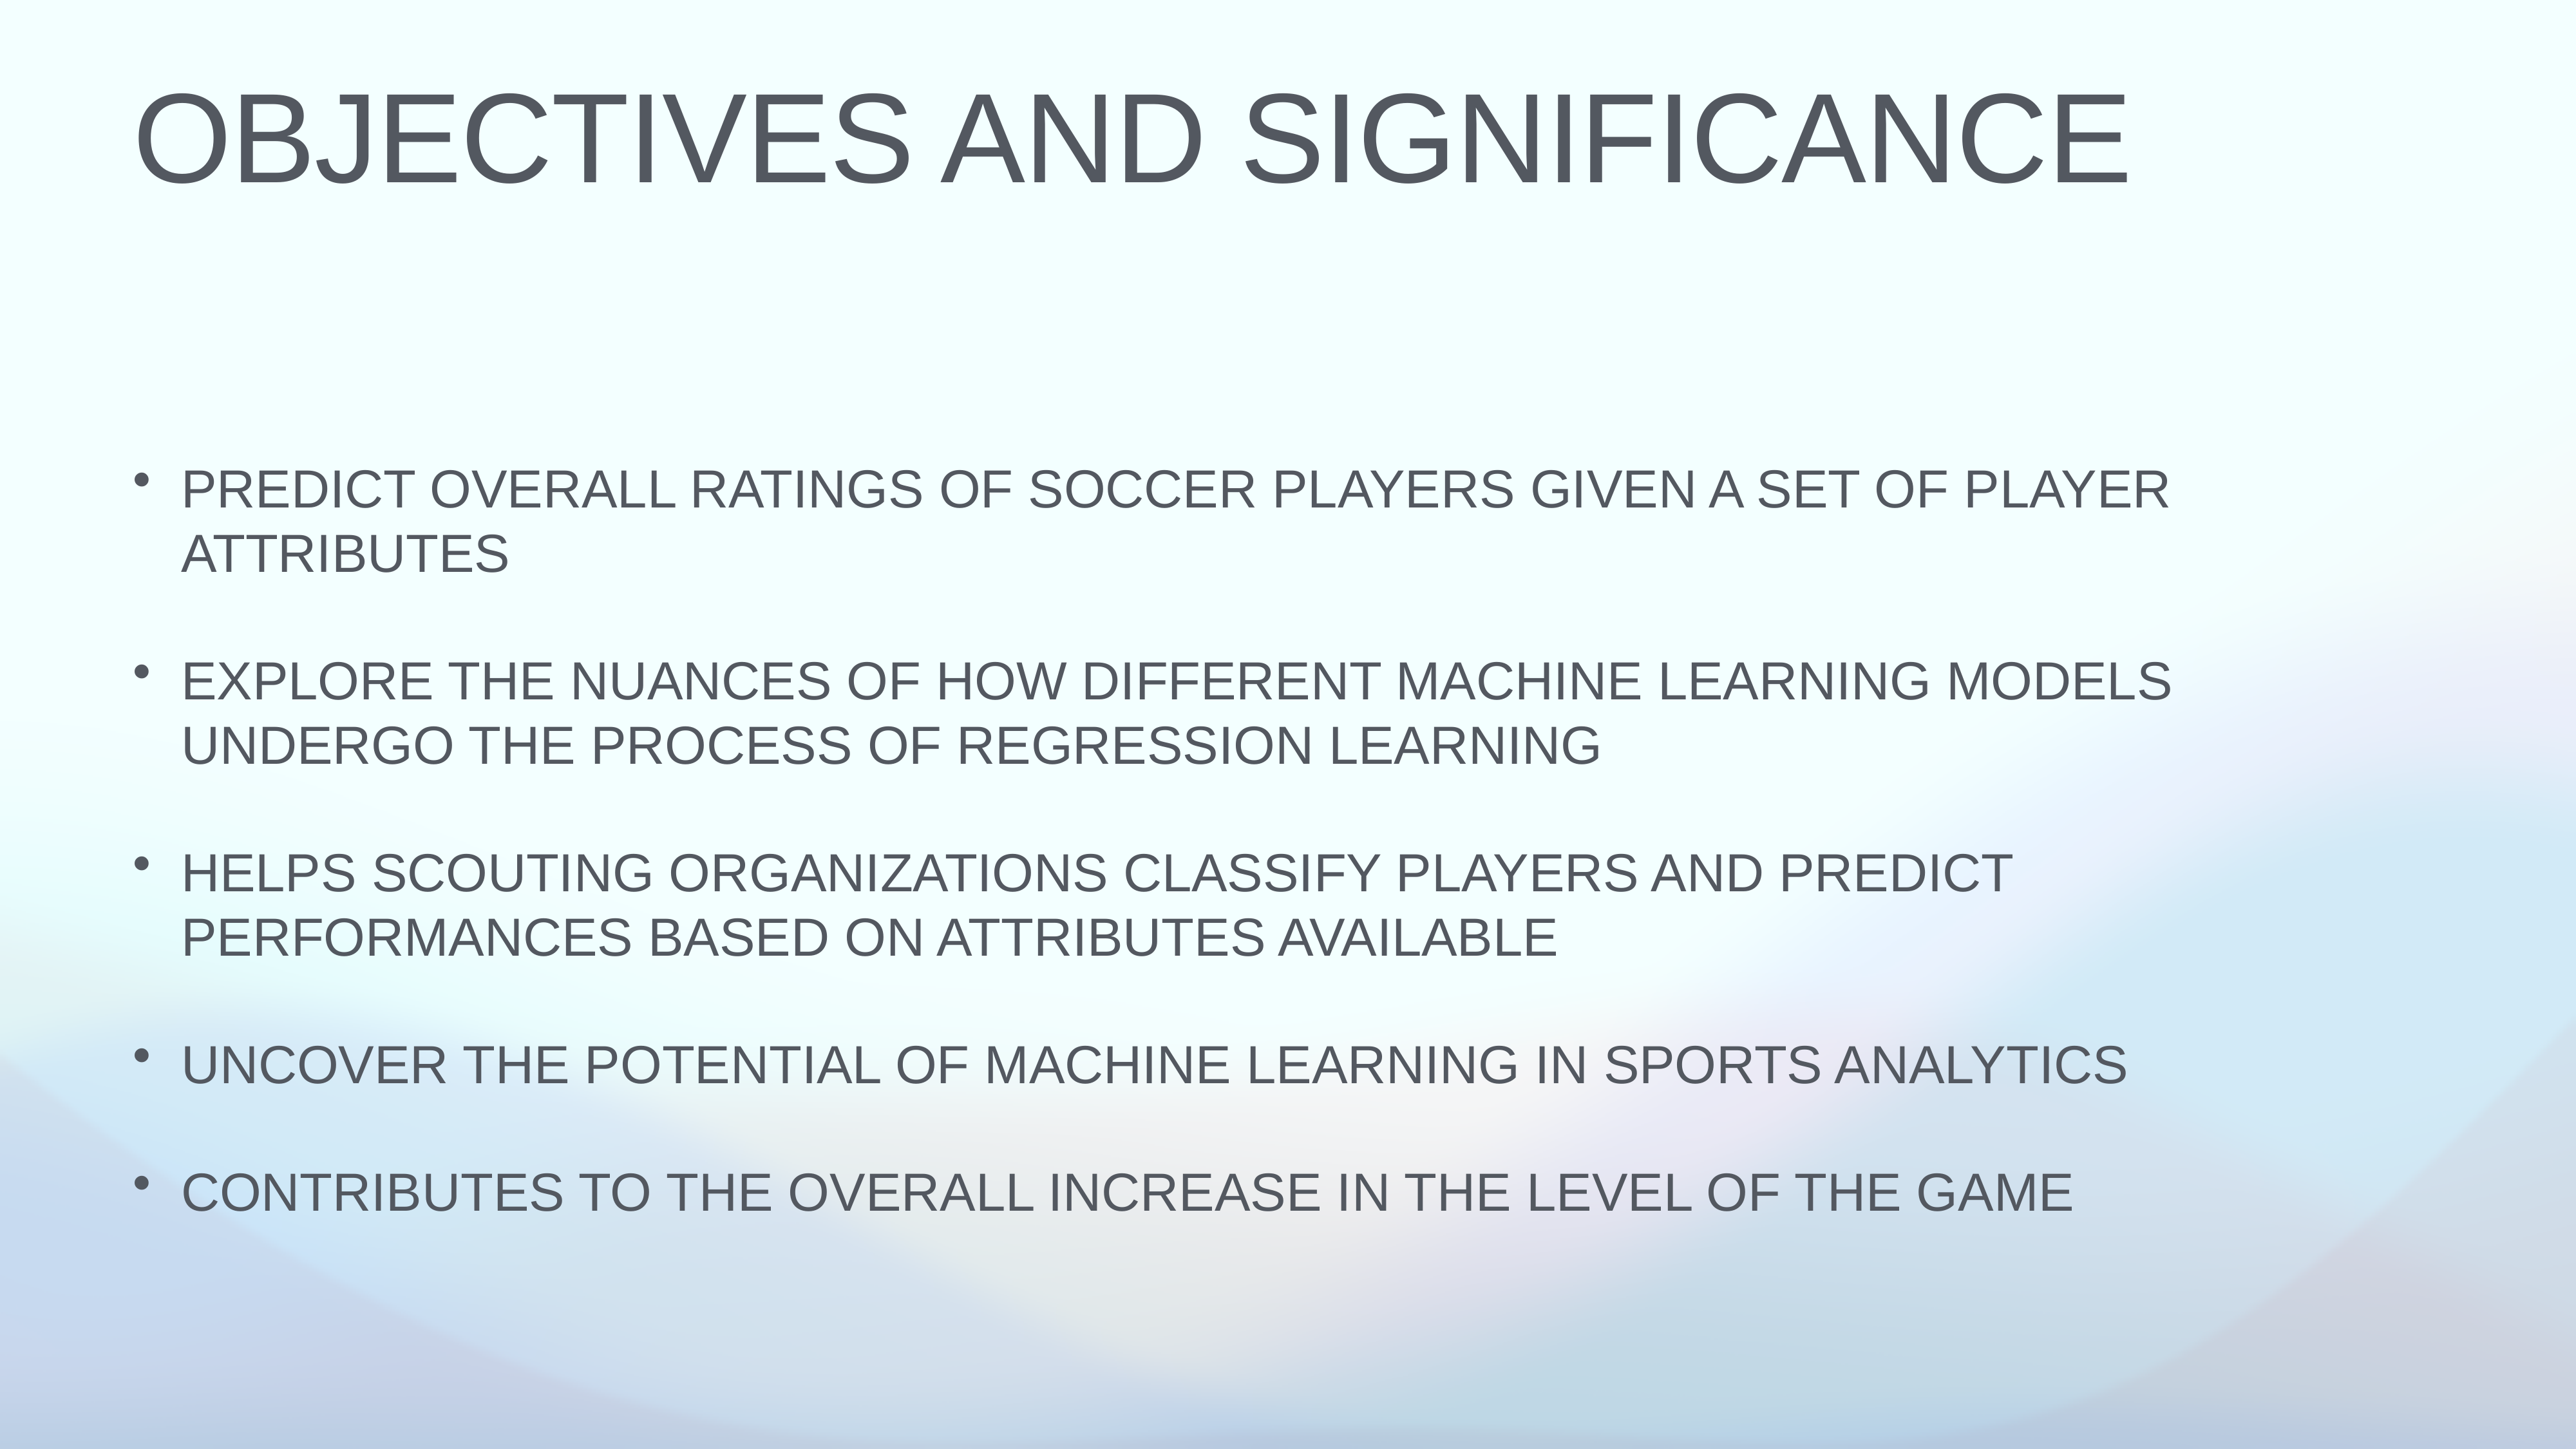

# OBJECTIVES AND SIGNIFICANCE
PREDICT OVERALL RATINGS OF SOCCER PLAYERS GIVEN A SET OF PLAYER ATTRIBUTES
EXPLORE THE NUANCES OF HOW DIFFERENT MACHINE LEARNING MODELS UNDERGO THE PROCESS OF REGRESSION LEARNING
HELPS SCOUTING ORGANIZATIONS CLASSIFY PLAYERS AND PREDICT PERFORMANCES BASED ON ATTRIBUTES AVAILABLE
UNCOVER THE POTENTIAL OF MACHINE LEARNING IN SPORTS ANALYTICS
CONTRIBUTES TO THE OVERALL INCREASE IN THE LEVEL OF THE GAME